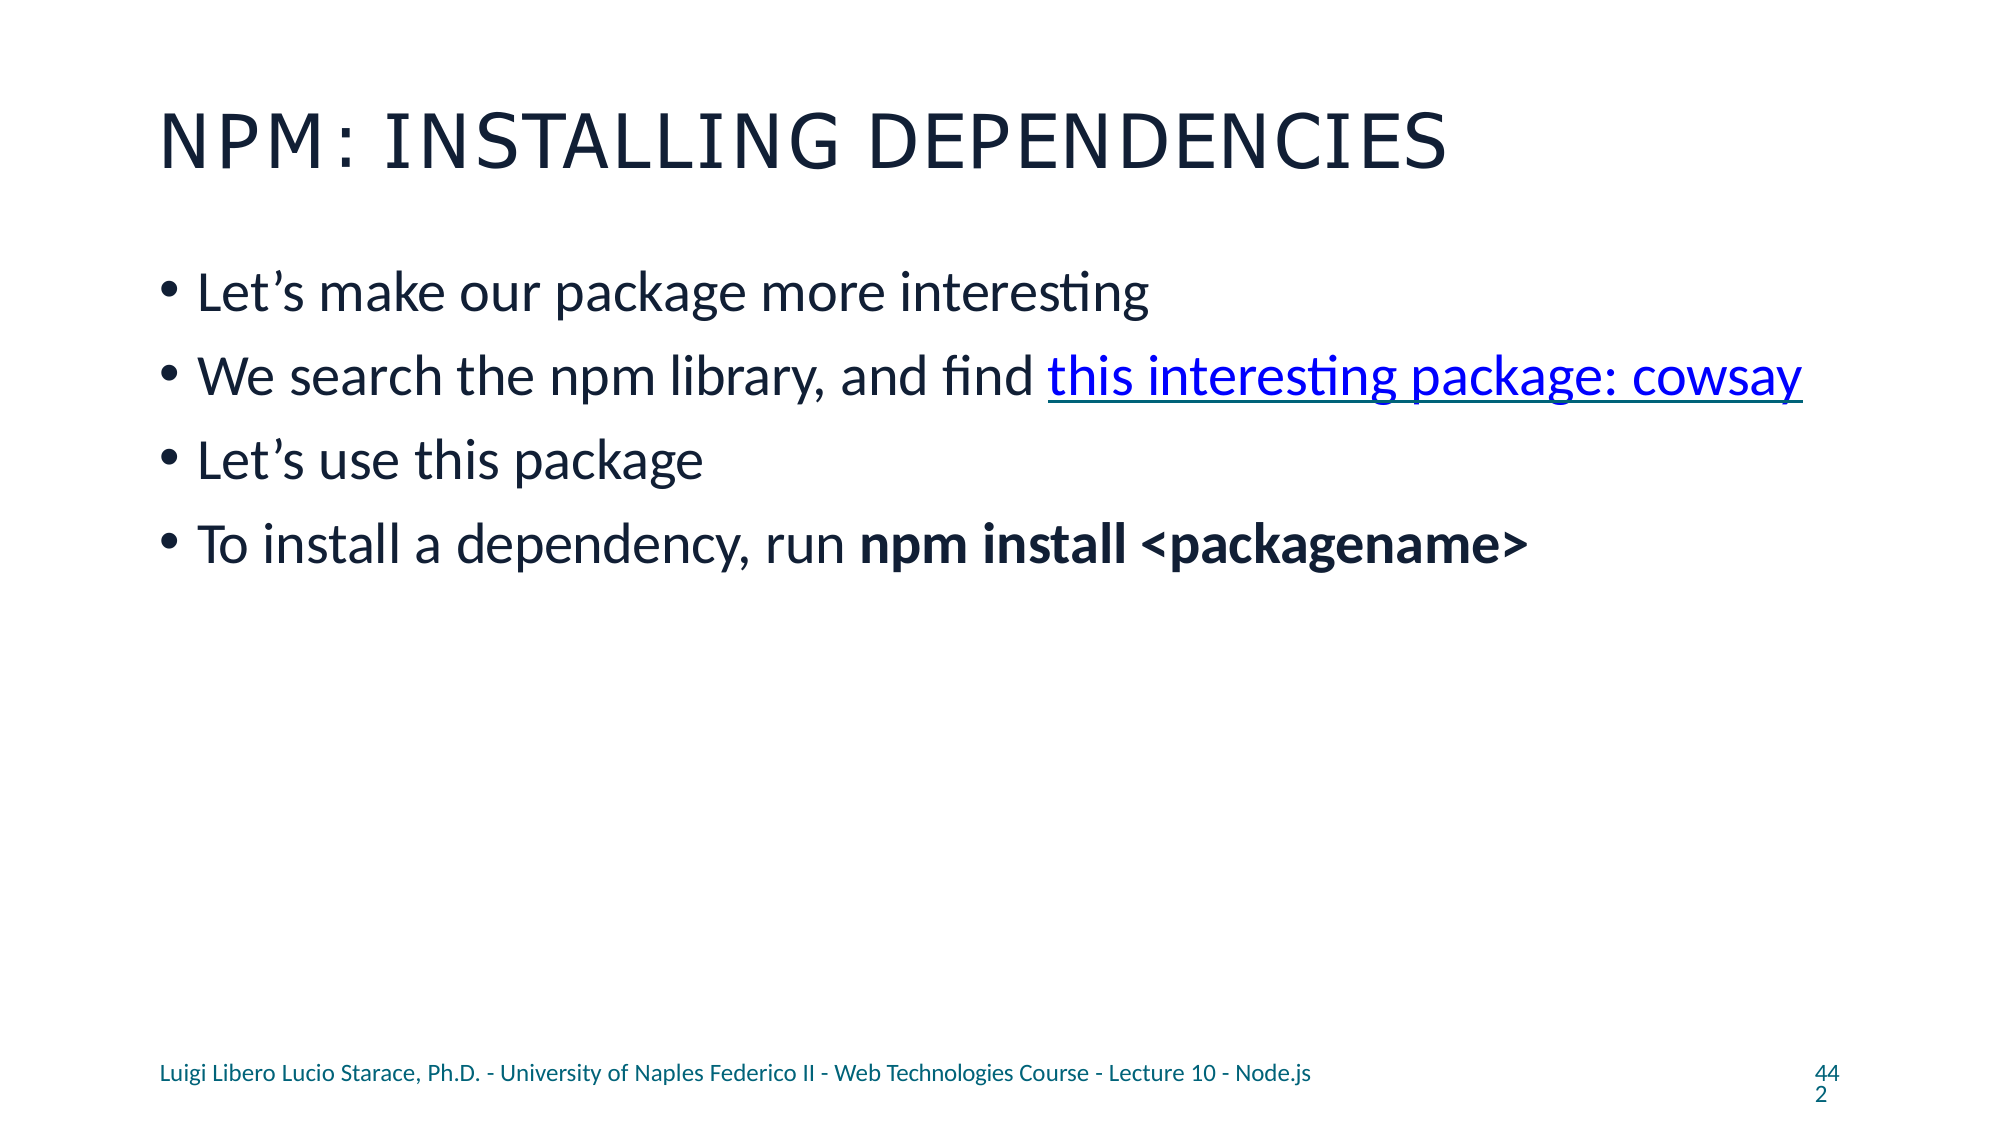

# NPM: INSTALLING DEPENDENCIES
Let’s make our package more interesting
We search the npm library, and find this interesting package: cowsay
Let’s use this package
To install a dependency, run npm install <packagename>
Luigi Libero Lucio Starace, Ph.D. - University of Naples Federico II - Web Technologies Course - Lecture 10 - Node.js
442